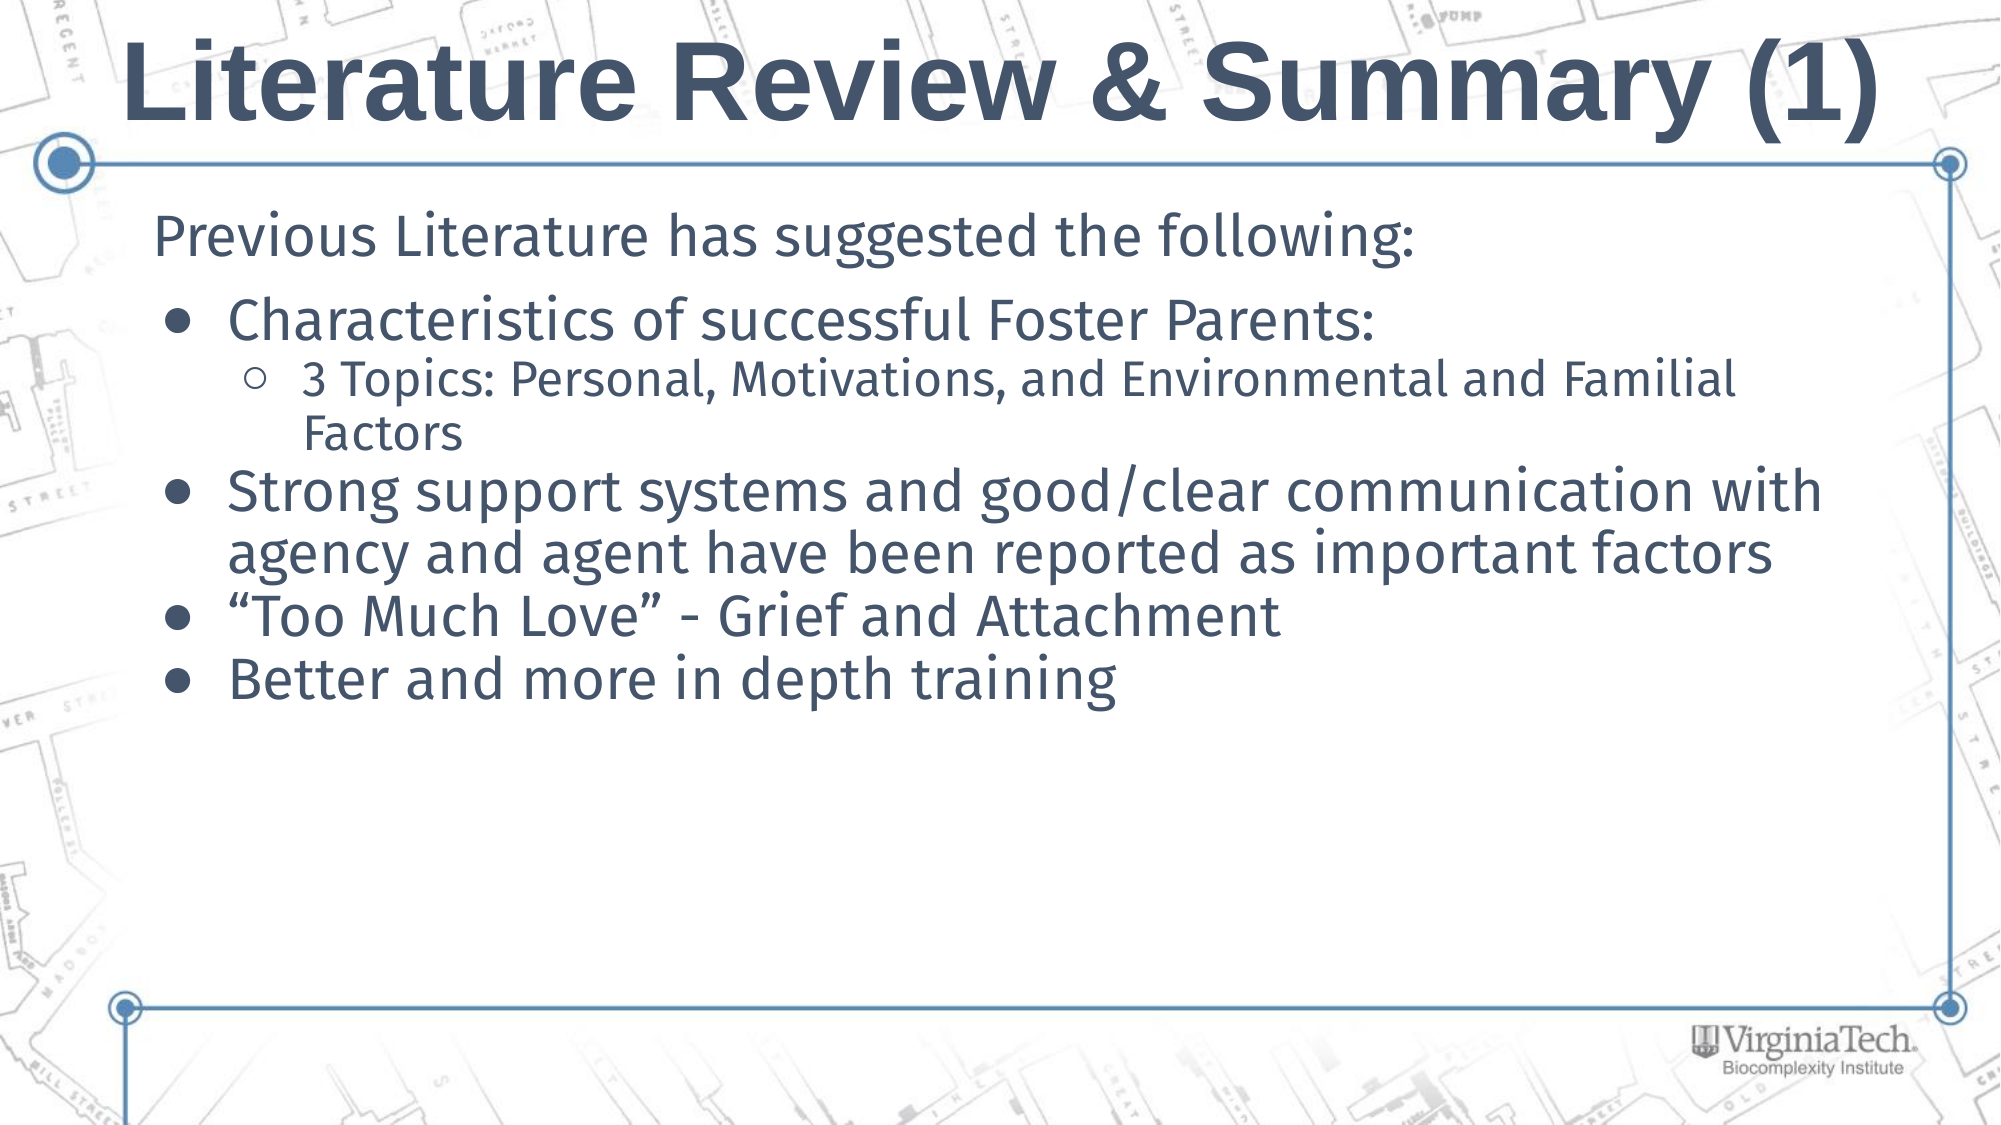

# Literature Review & Summary (1)
Previous Literature has suggested the following:
Characteristics of successful Foster Parents:
3 Topics: Personal, Motivations, and Environmental and Familial Factors
Strong support systems and good/clear communication with agency and agent have been reported as important factors
“Too Much Love” - Grief and Attachment
Better and more in depth training